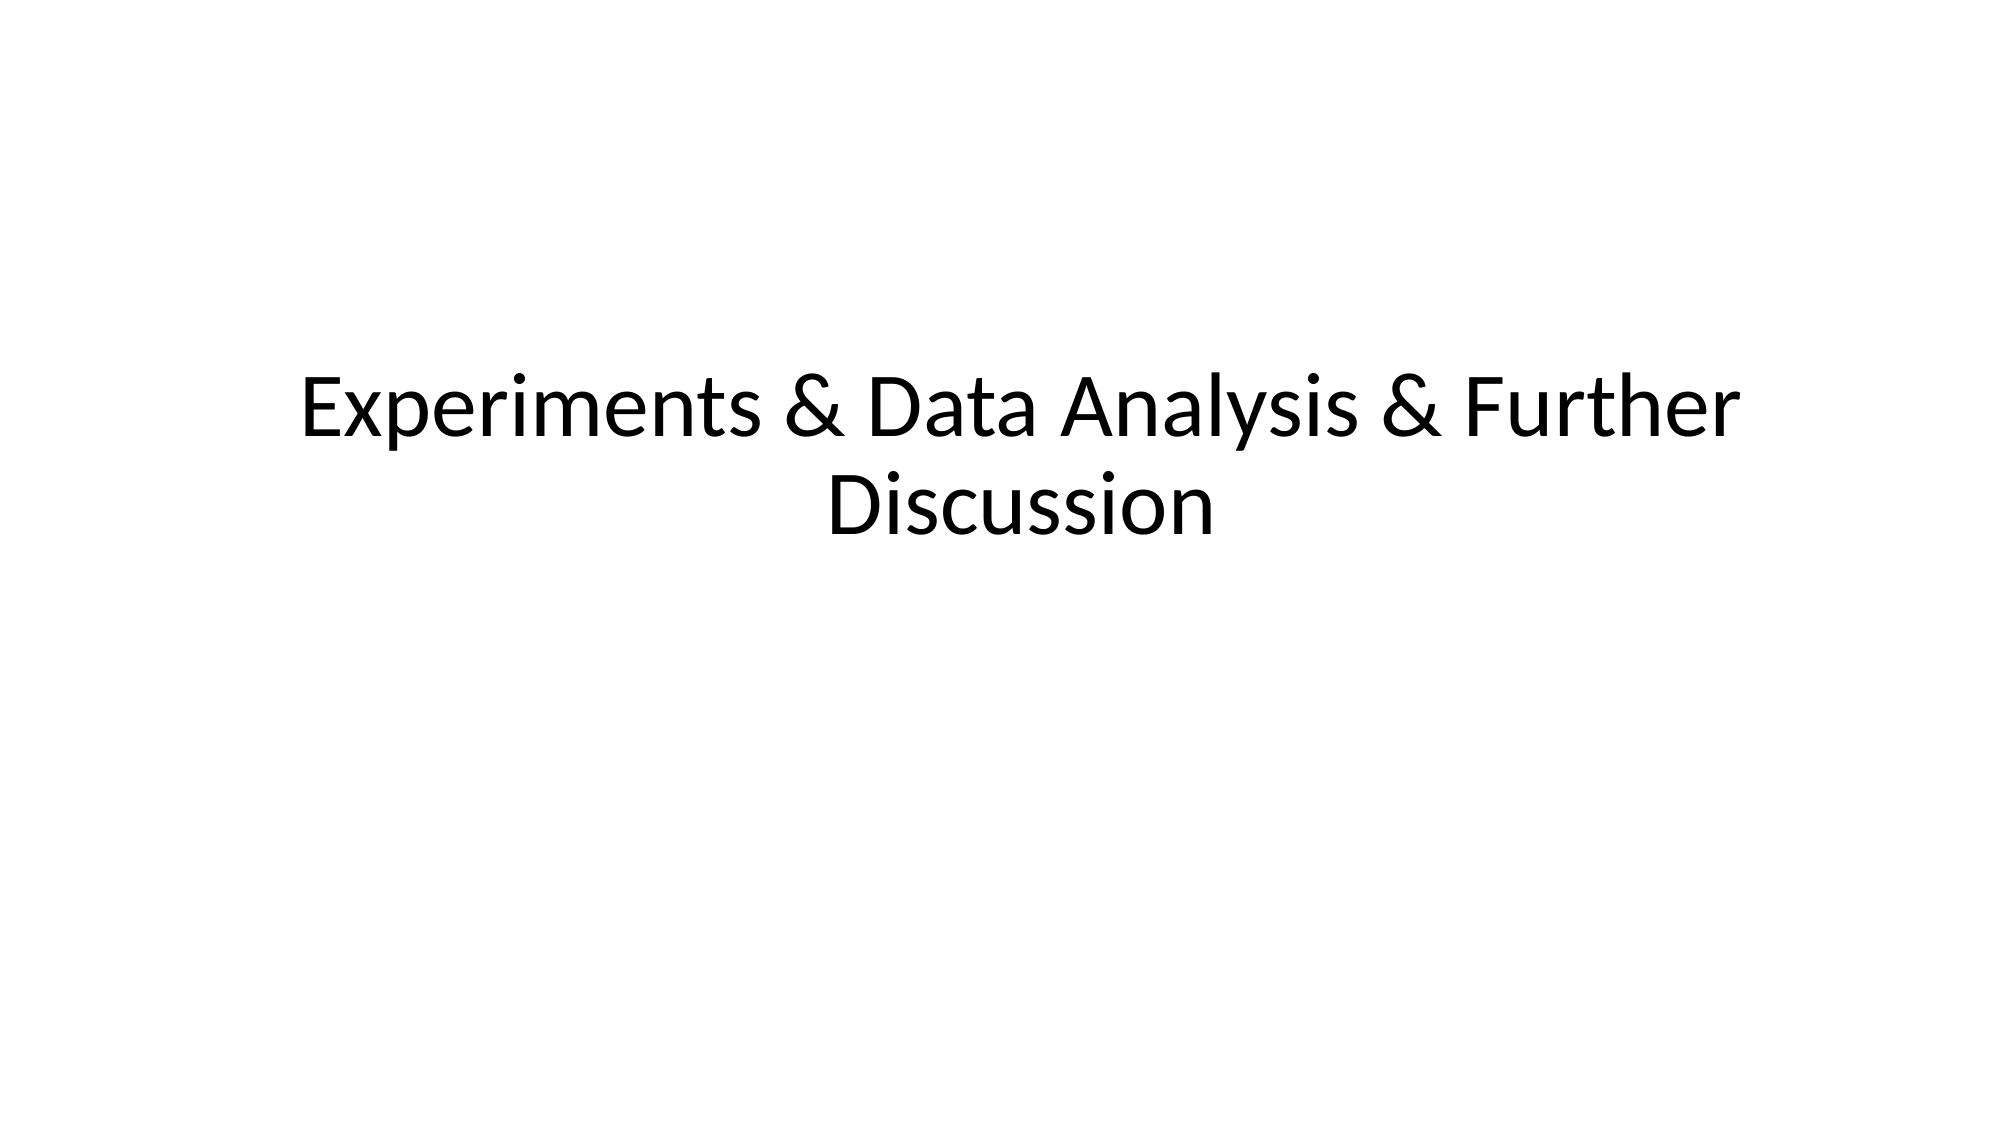

# Experiments & Data Analysis & Further Discussion